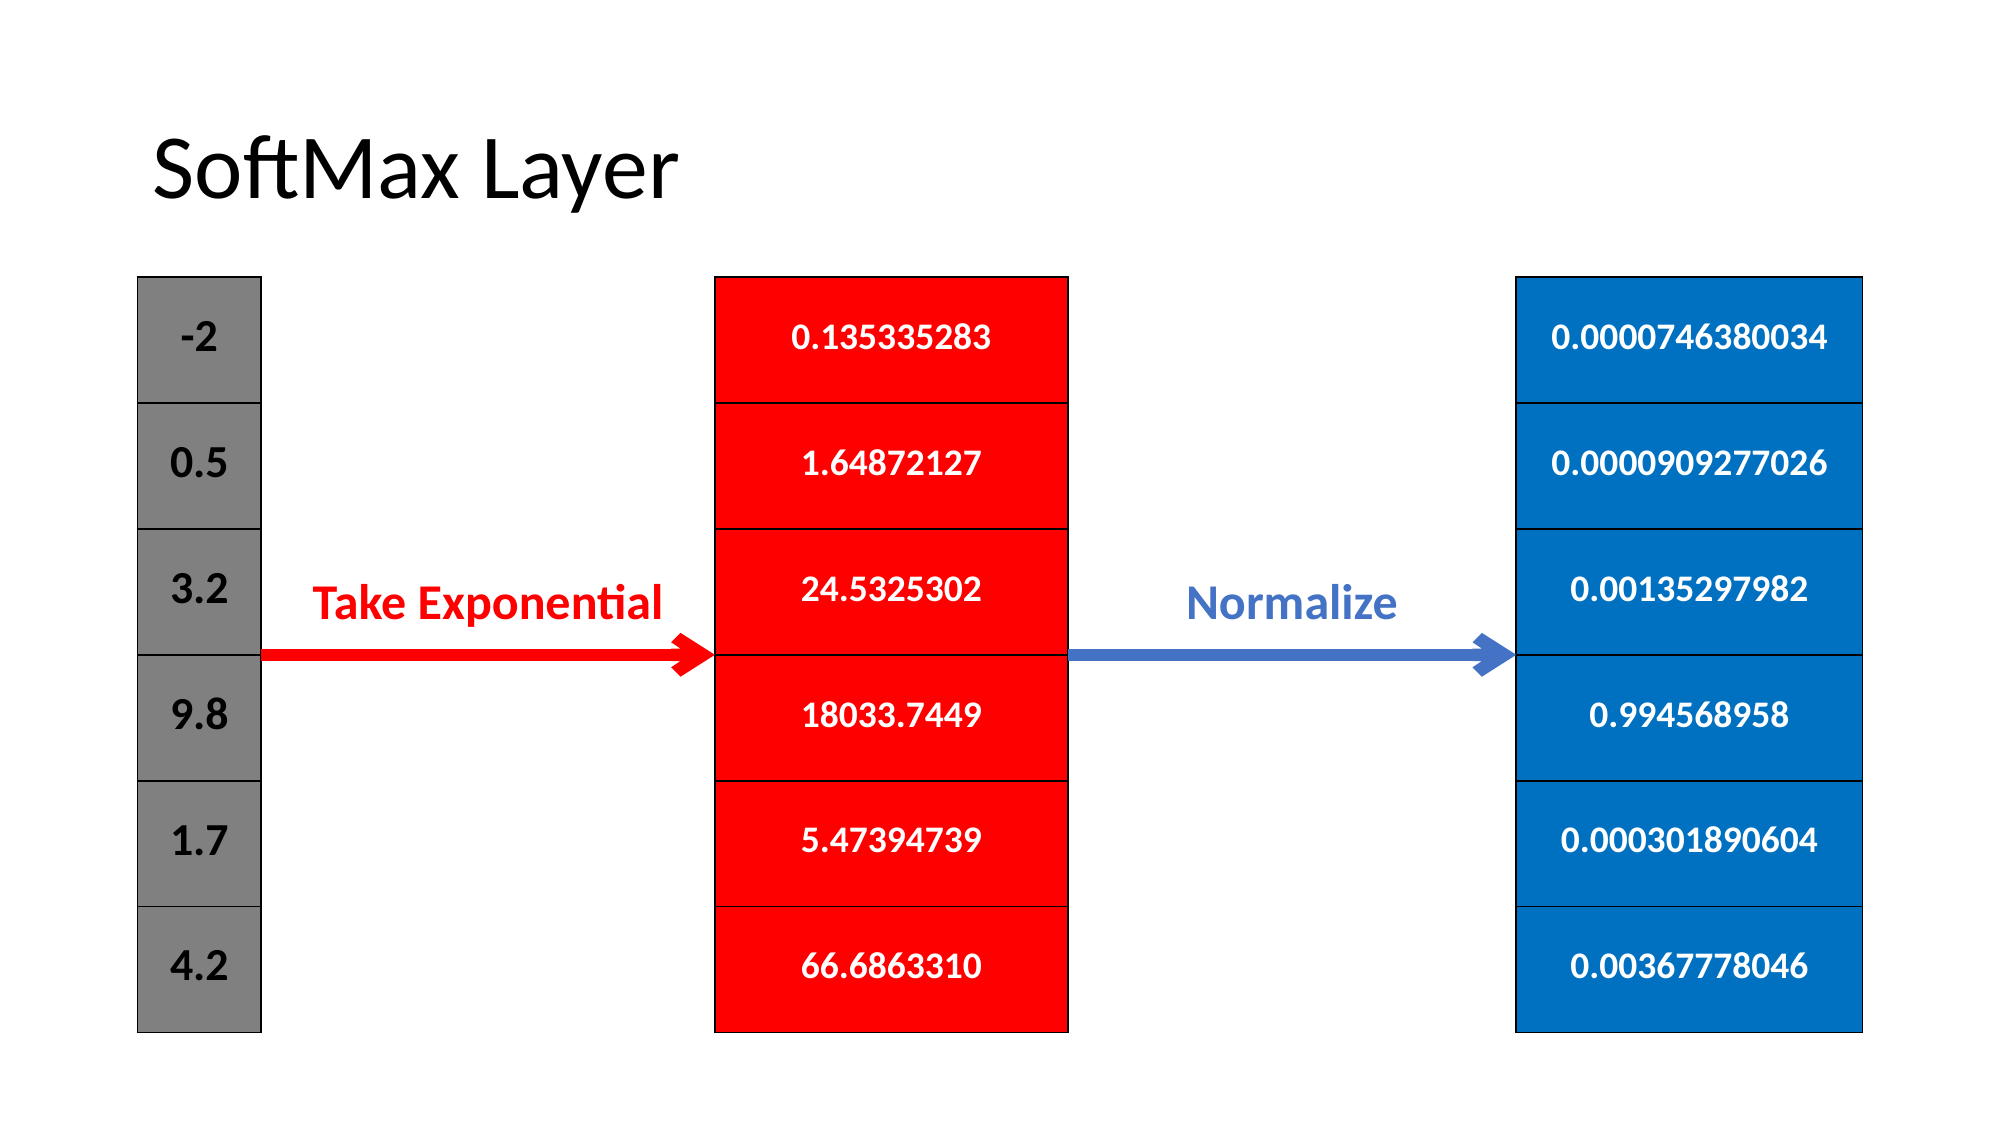

# SoftMax Layer
| -2 |
| --- |
| 0.5 |
| 3.2 |
| 9.8 |
| 1.7 |
| 4.2 |
| 0.135335283 |
| --- |
| 1.64872127 |
| 24.5325302 |
| 18033.7449 |
| 5.47394739 |
| 66.6863310 |
| 0.0000746380034 |
| --- |
| 0.0000909277026 |
| 0.00135297982 |
| 0.994568958 |
| 0.000301890604 |
| 0.00367778046 |
Take Exponential
Normalize